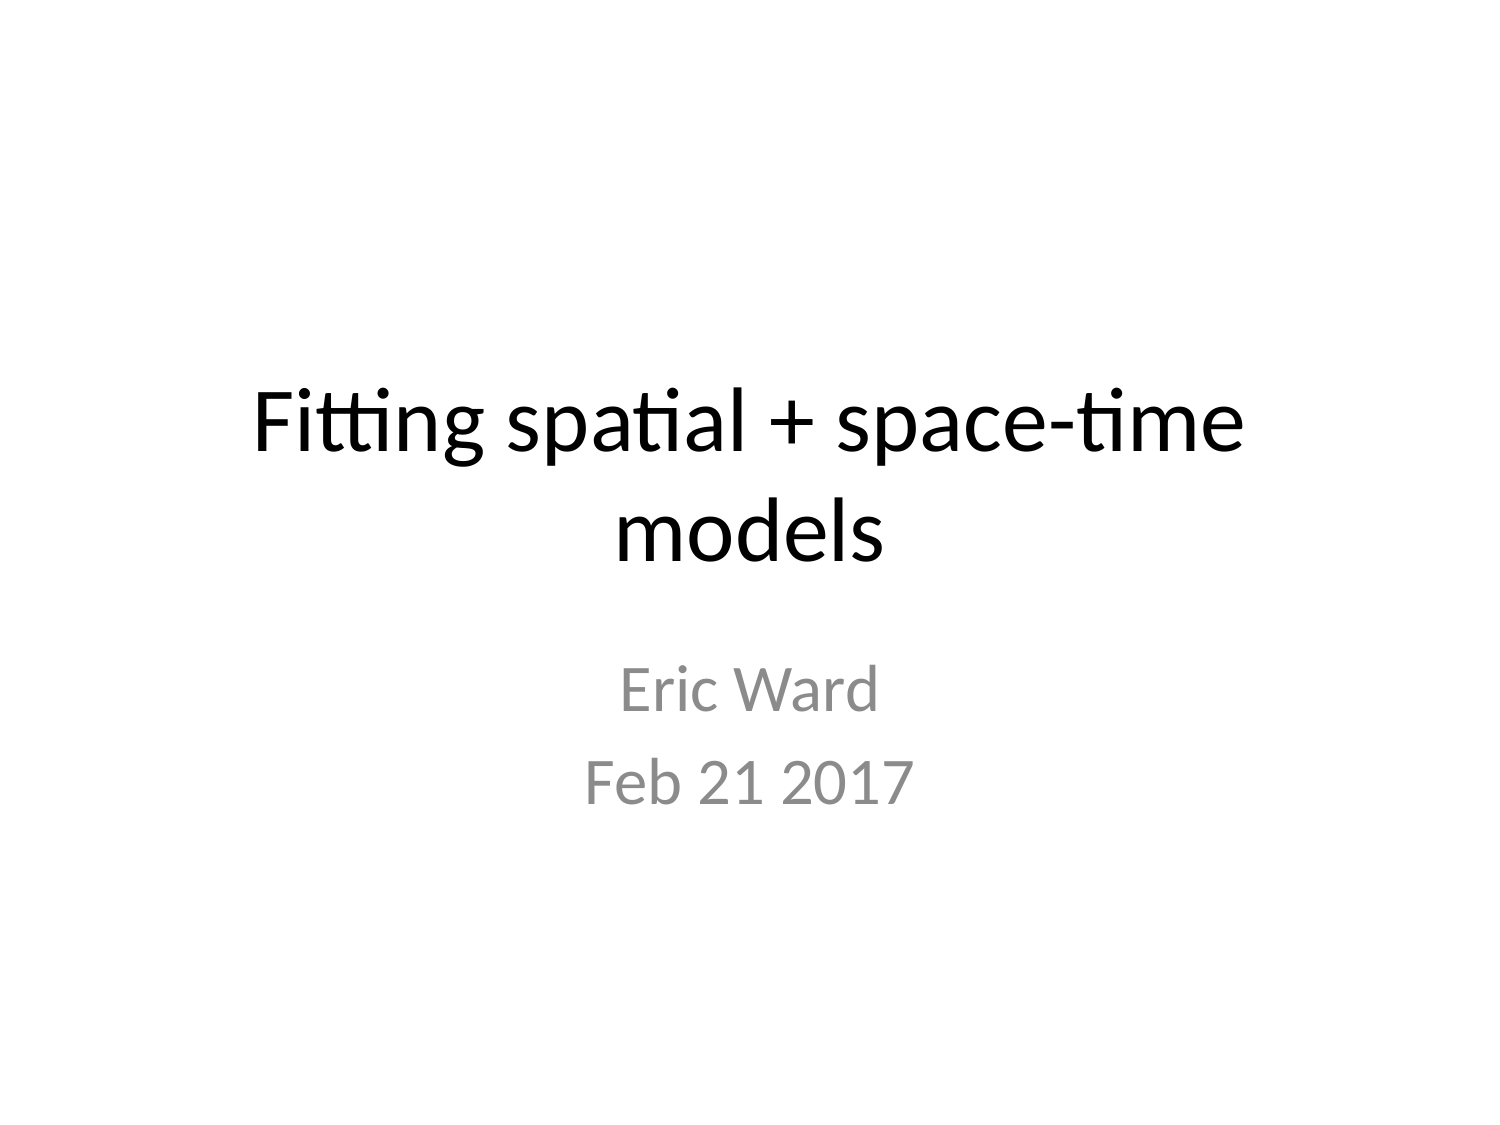

# Fitting spatial + space-time models
Eric Ward
Feb 21 2017